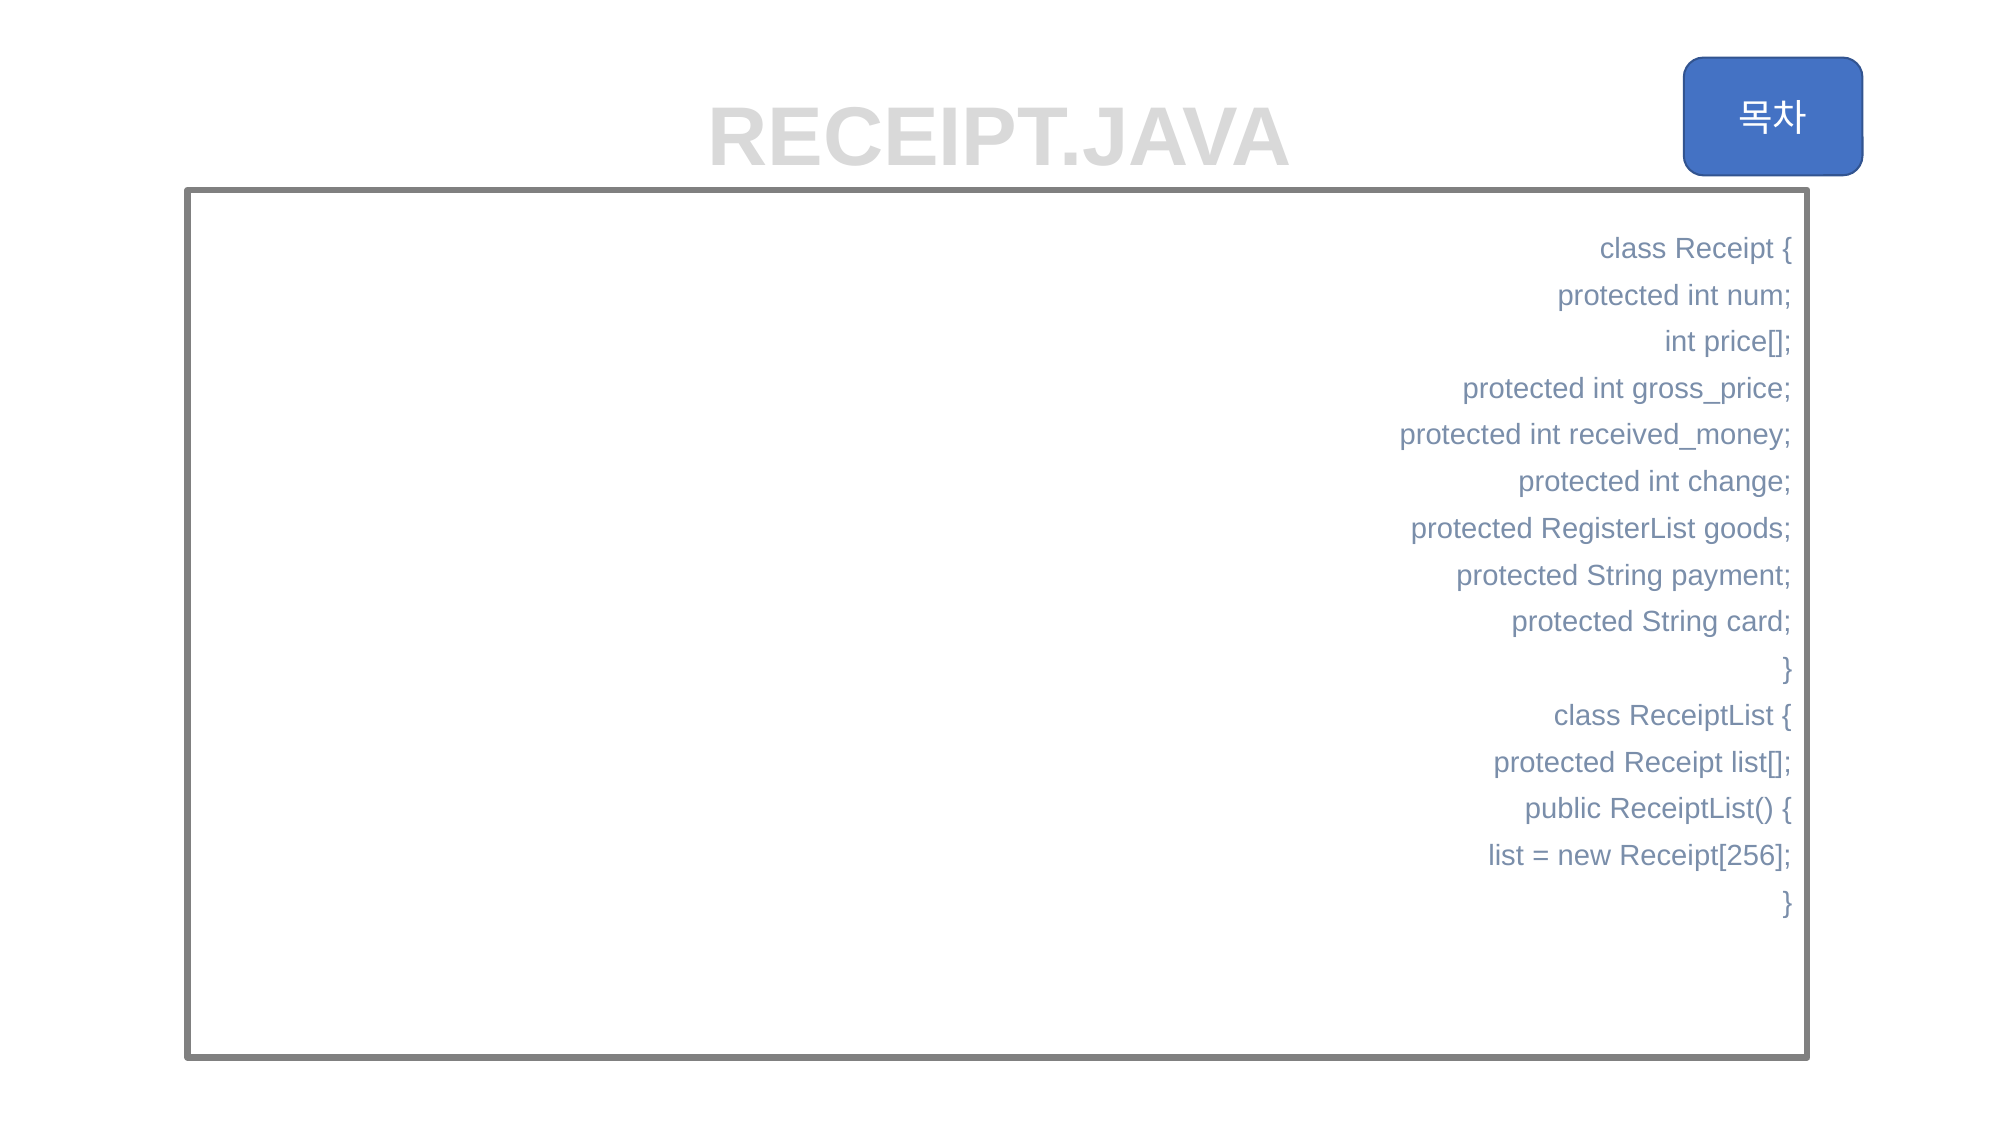

receipt.java

class Receipt {
	protected int num;
	int price[];
	protected int gross_price;
	protected int received_money;
	protected int change;
	protected RegisterList goods;
	protected String payment;
	protected String card;
}
class ReceiptList {
	protected Receipt list[];
	public ReceiptList() {
		list = new Receipt[256];
	}